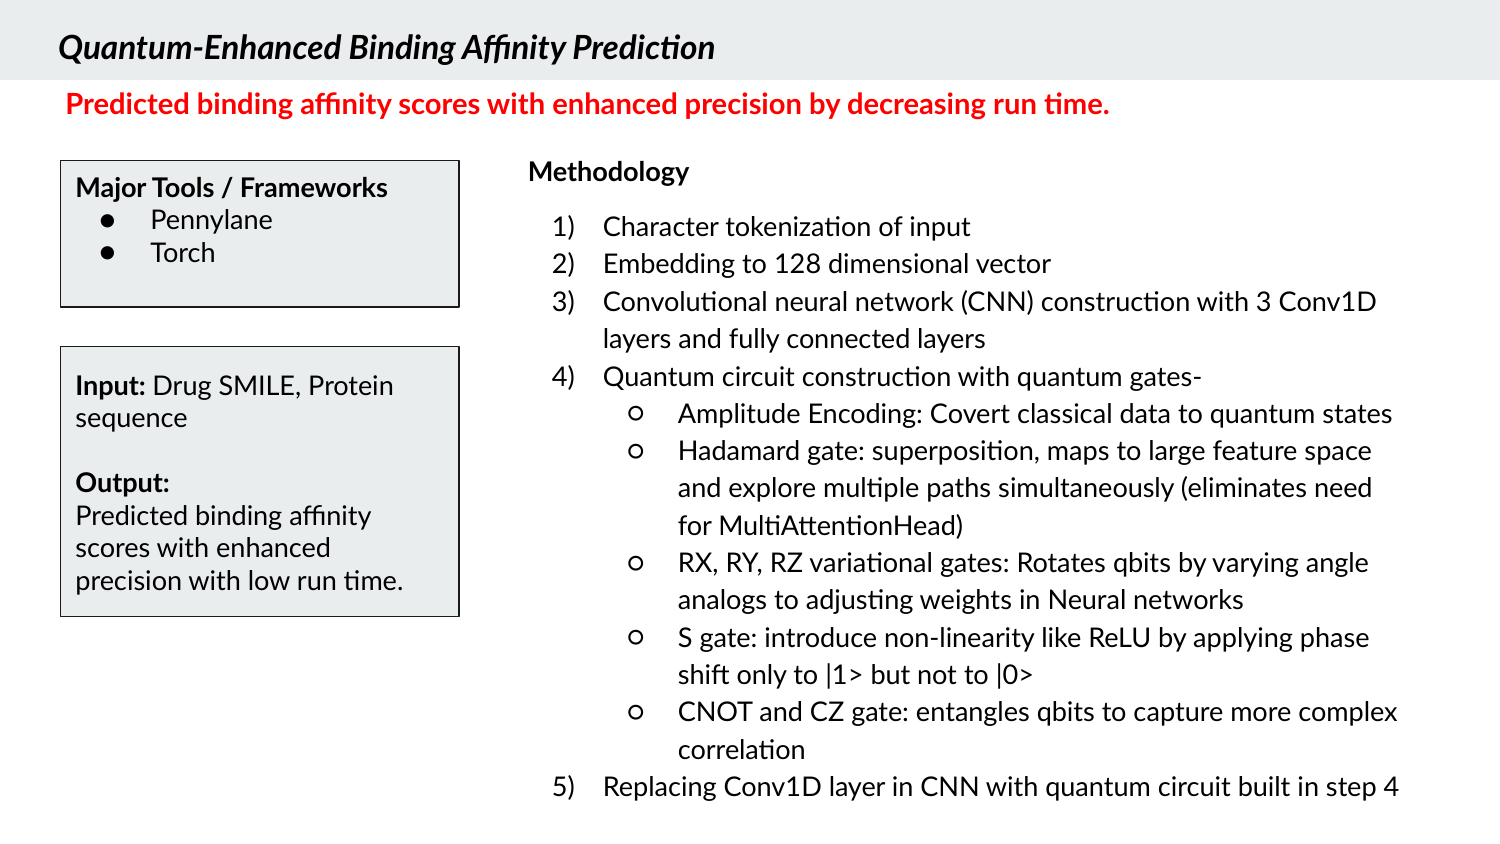

Quantum-Enhanced Binding Affinity Prediction

Predicted binding affinity scores with enhanced precision by decreasing run time.

Methodology

Character tokenization of input
Embedding to 128 dimensional vector
Convolutional neural network (CNN) construction with 3 Conv1D layers and fully connected layers
Quantum circuit construction with quantum gates-
Amplitude Encoding: Covert classical data to quantum states
Hadamard gate: superposition, maps to large feature space and explore multiple paths simultaneously (eliminates need for MultiAttentionHead)
RX, RY, RZ variational gates: Rotates qbits by varying angle analogs to adjusting weights in Neural networks
S gate: introduce non-linearity like ReLU by applying phase shift only to |1> but not to |0>
CNOT and CZ gate: entangles qbits to capture more complex correlation
Replacing Conv1D layer in CNN with quantum circuit built in step 4

Major Tools / Frameworks
Pennylane
Torch

Input: Drug SMILE, Protein sequence

Output:
Predicted binding affinity scores with enhanced precision with low run time.